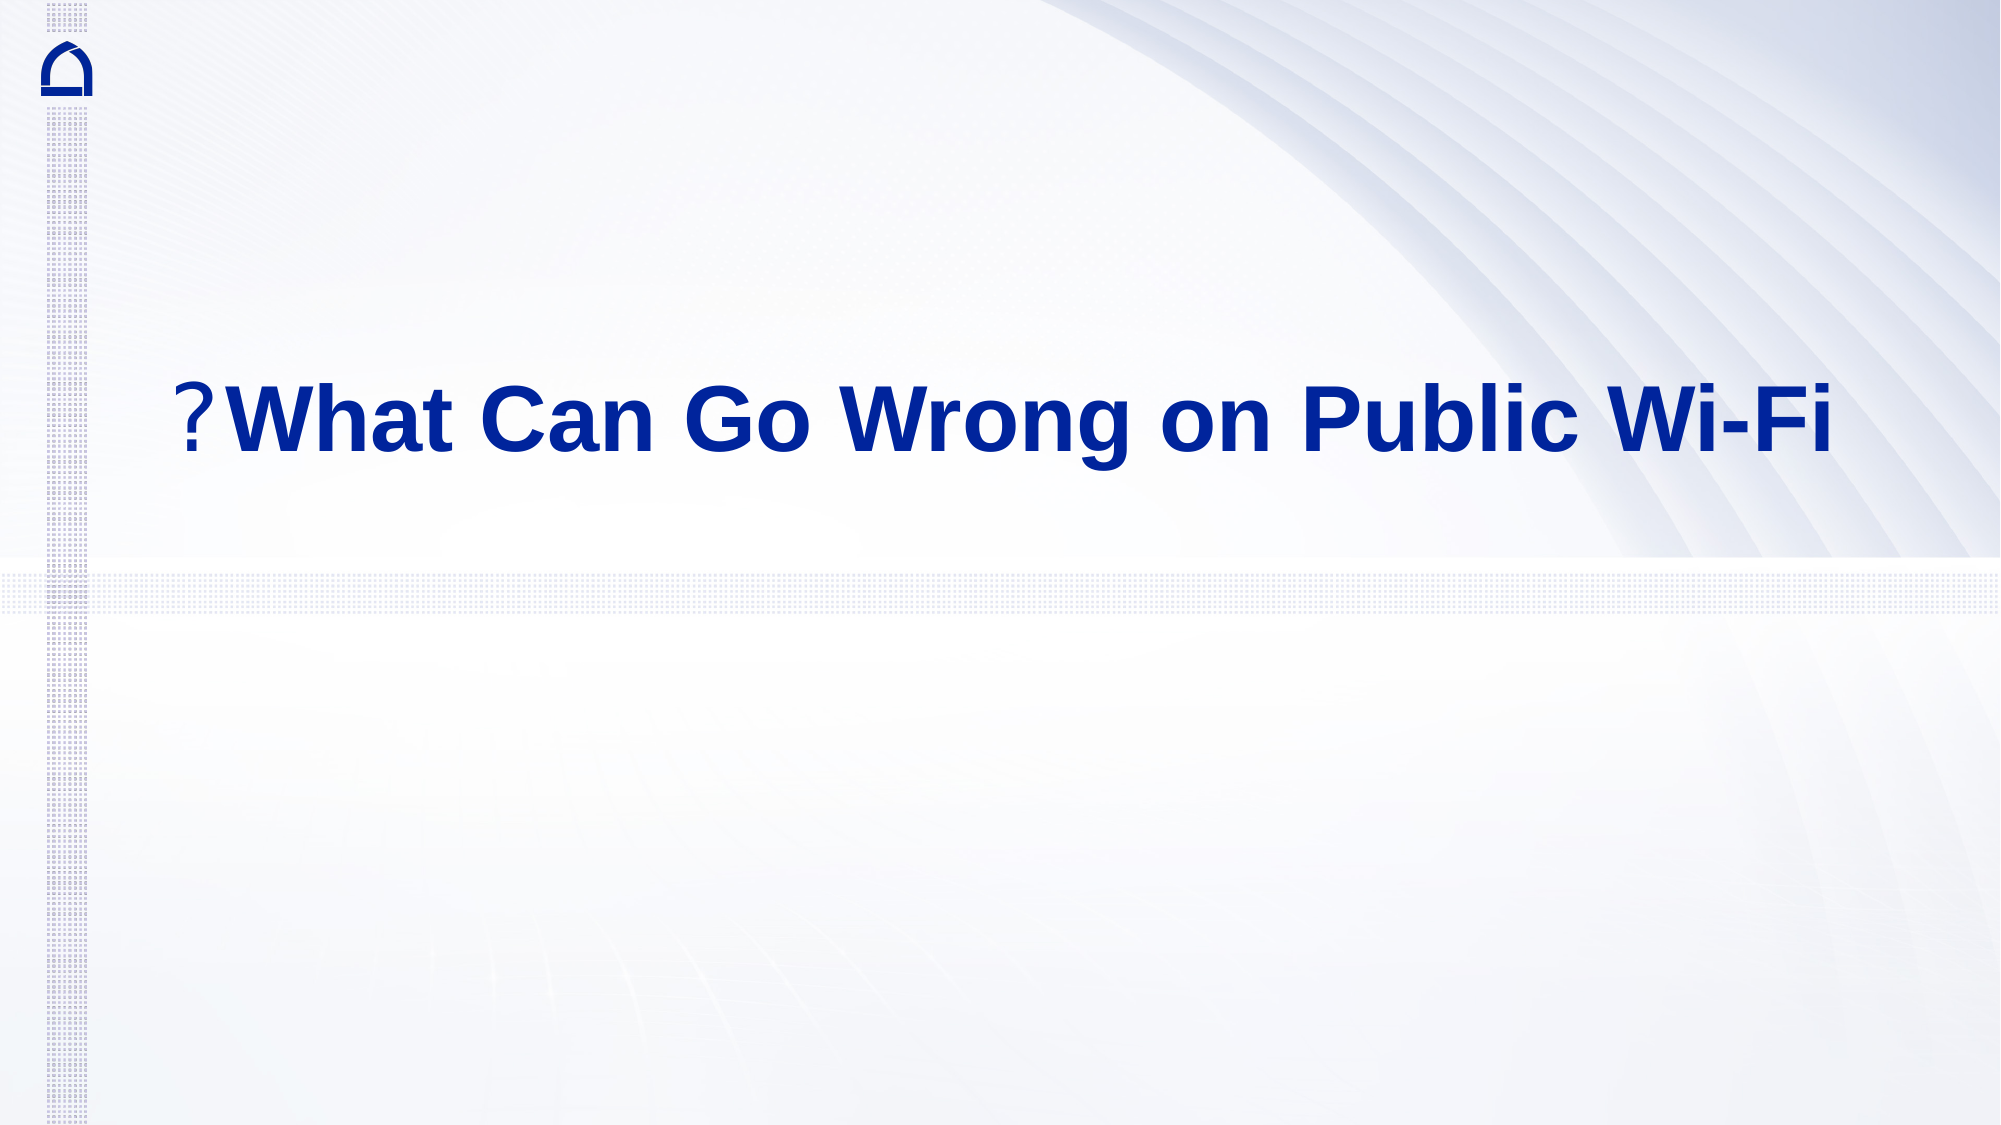

# What Can Go Wrong on Public Wi-Fi?